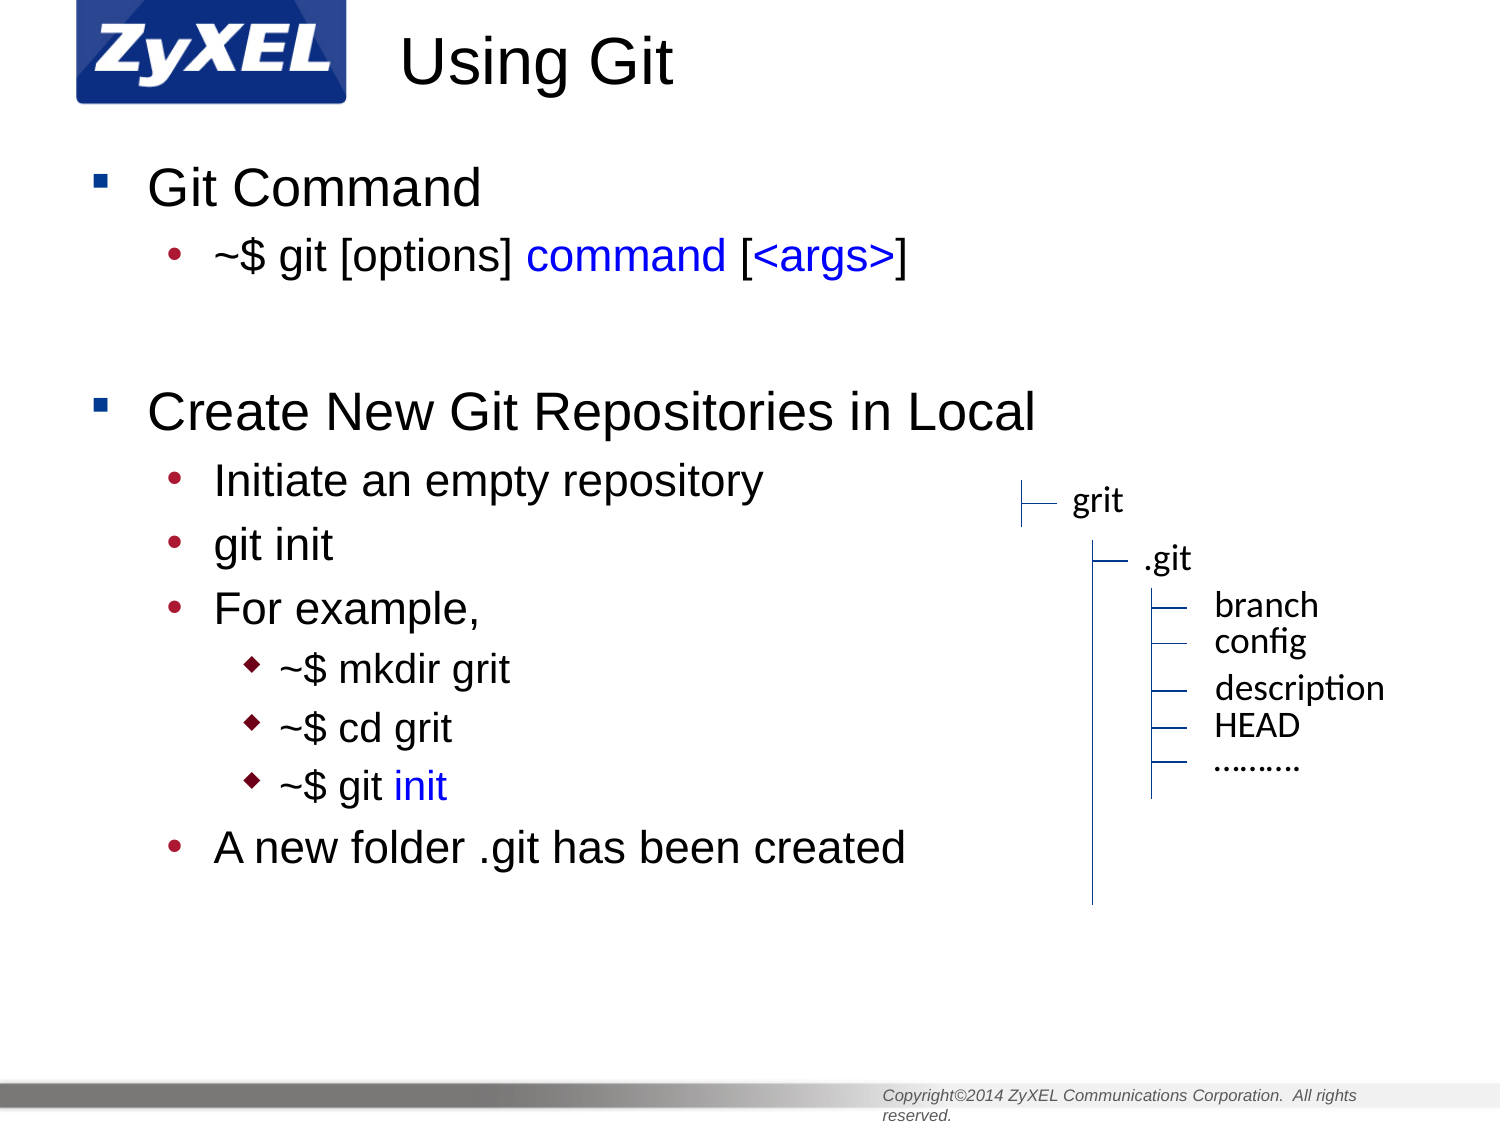

# Using Git
Git Command
~$ git [options] command [<args>]

Create New Git Repositories in Local
Initiate an empty repository
git init
For example,
~$ mkdir grit
~$ cd grit
~$ git init
A new folder .git has been created

grit
.git
branch
config
description
HEAD
……….